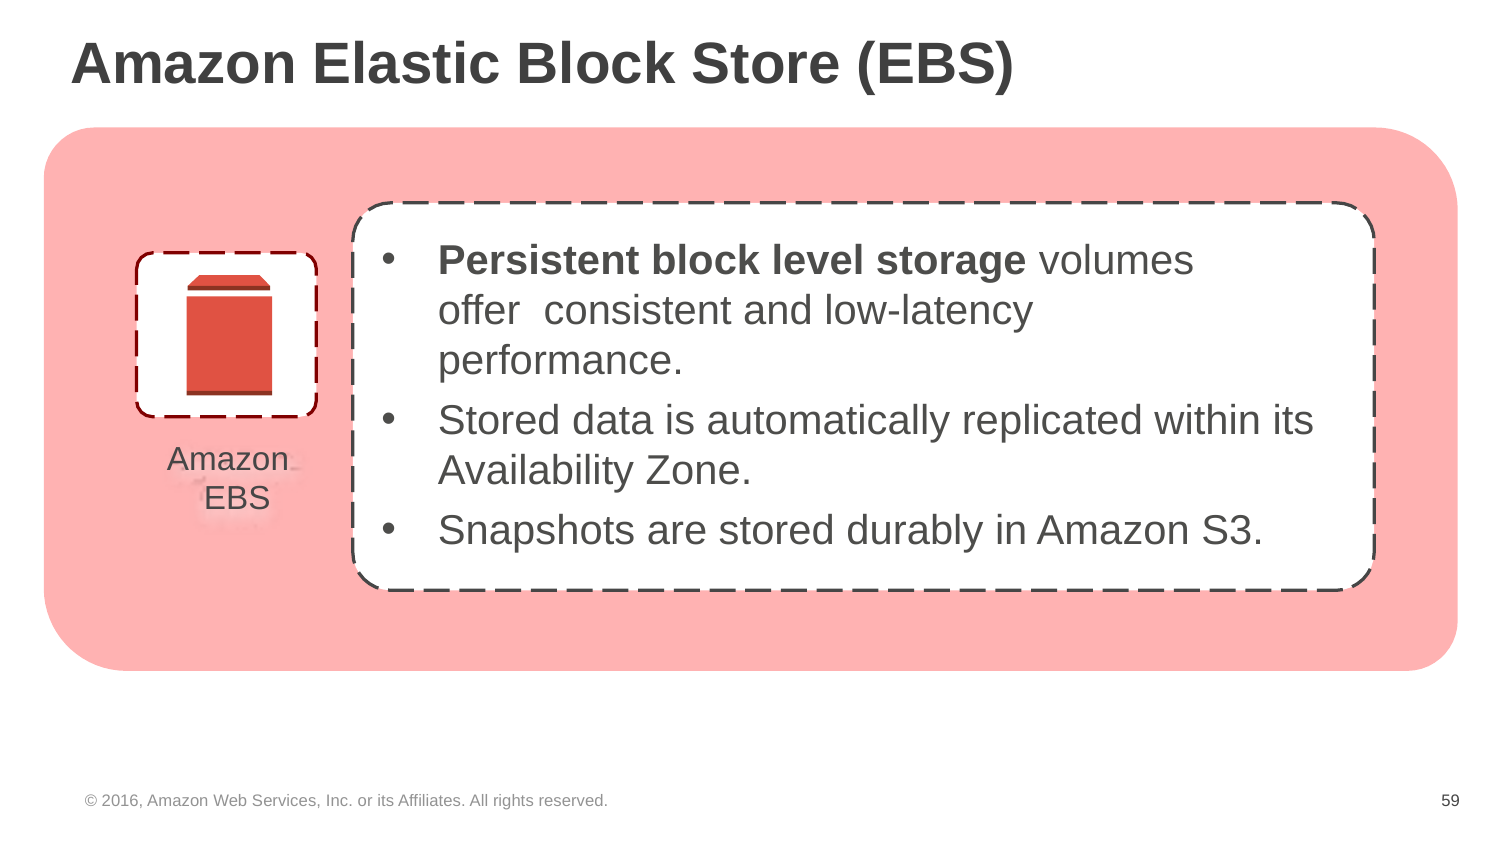

# Amazon Elastic Block Store (EBS)

Persistent block level storage volumes offer  consistent and low-latency performance.
Stored data is automatically replicated within its
Availability Zone.
Snapshots are stored durably in Amazon S3.

Amazon  EBS
© 2016, Amazon Web Services, Inc. or its Affiliates. All rights reserved.
59